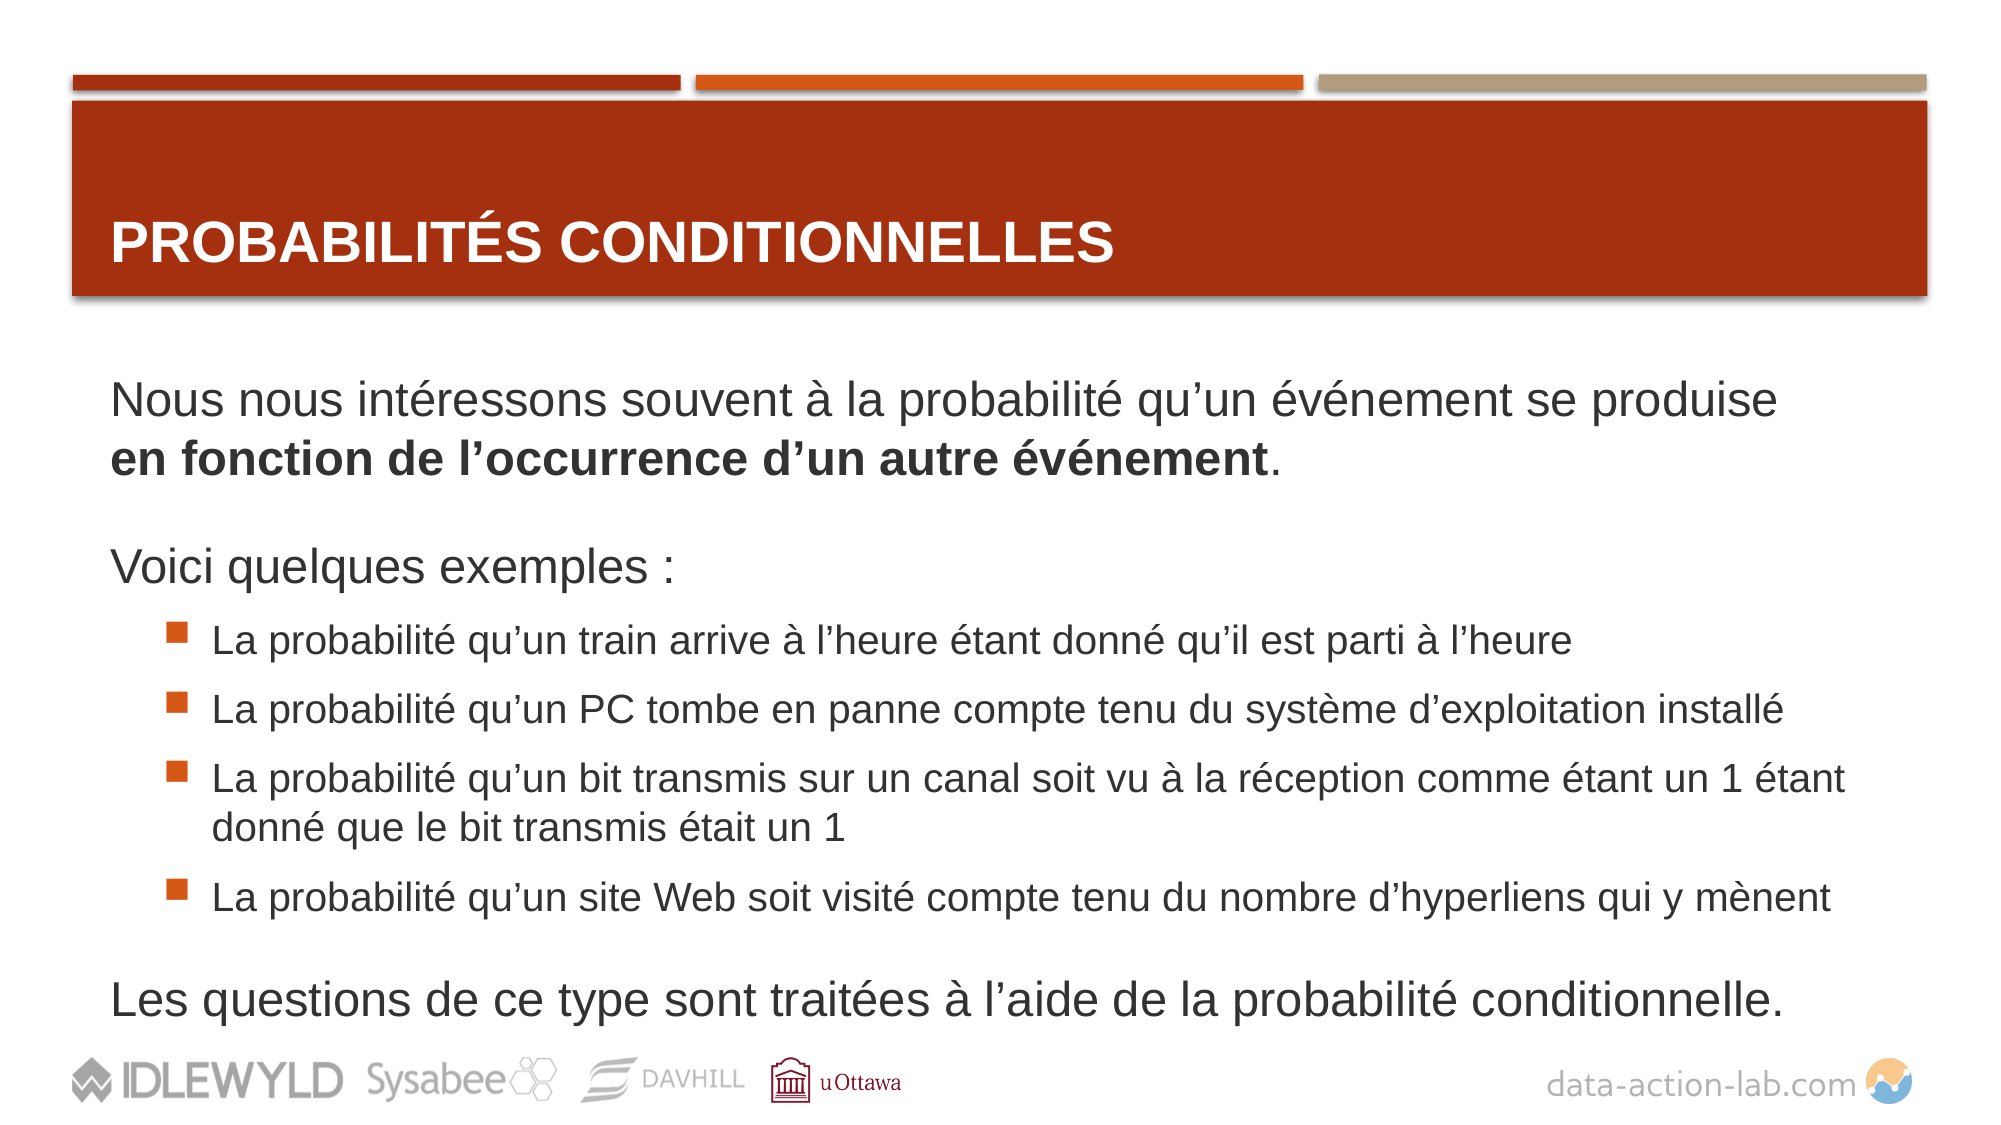

# Probabilités conditionnelles
Nous nous intéressons souvent à la probabilité qu’un événement se produise en fonction de l’occurrence d’un autre événement.

Voici quelques exemples :
La probabilité qu’un train arrive à l’heure étant donné qu’il est parti à l’heure
La probabilité qu’un PC tombe en panne compte tenu du système d’exploitation installé
La probabilité qu’un bit transmis sur un canal soit vu à la réception comme étant un 1 étant donné que le bit transmis était un 1
La probabilité qu’un site Web soit visité compte tenu du nombre d’hyperliens qui y mènent

Les questions de ce type sont traitées à l’aide de la probabilité conditionnelle.